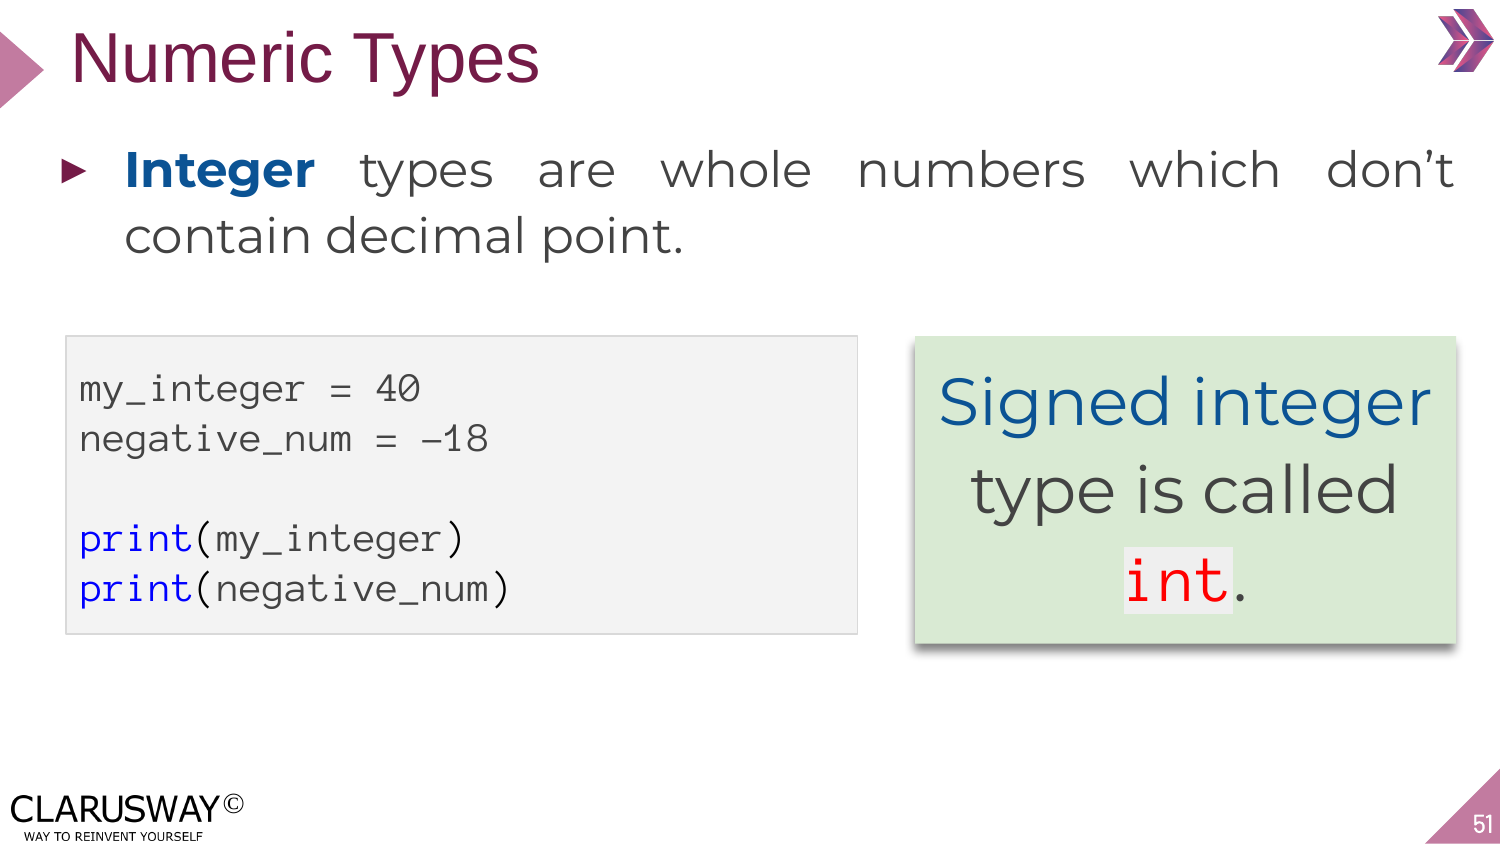

Numeric Types
Integer types are whole numbers which don’t contain decimal point.
my_integer = 40
negative_num = -18

print(my_integer)
print(negative_num)
Signed integer type is called int.
51